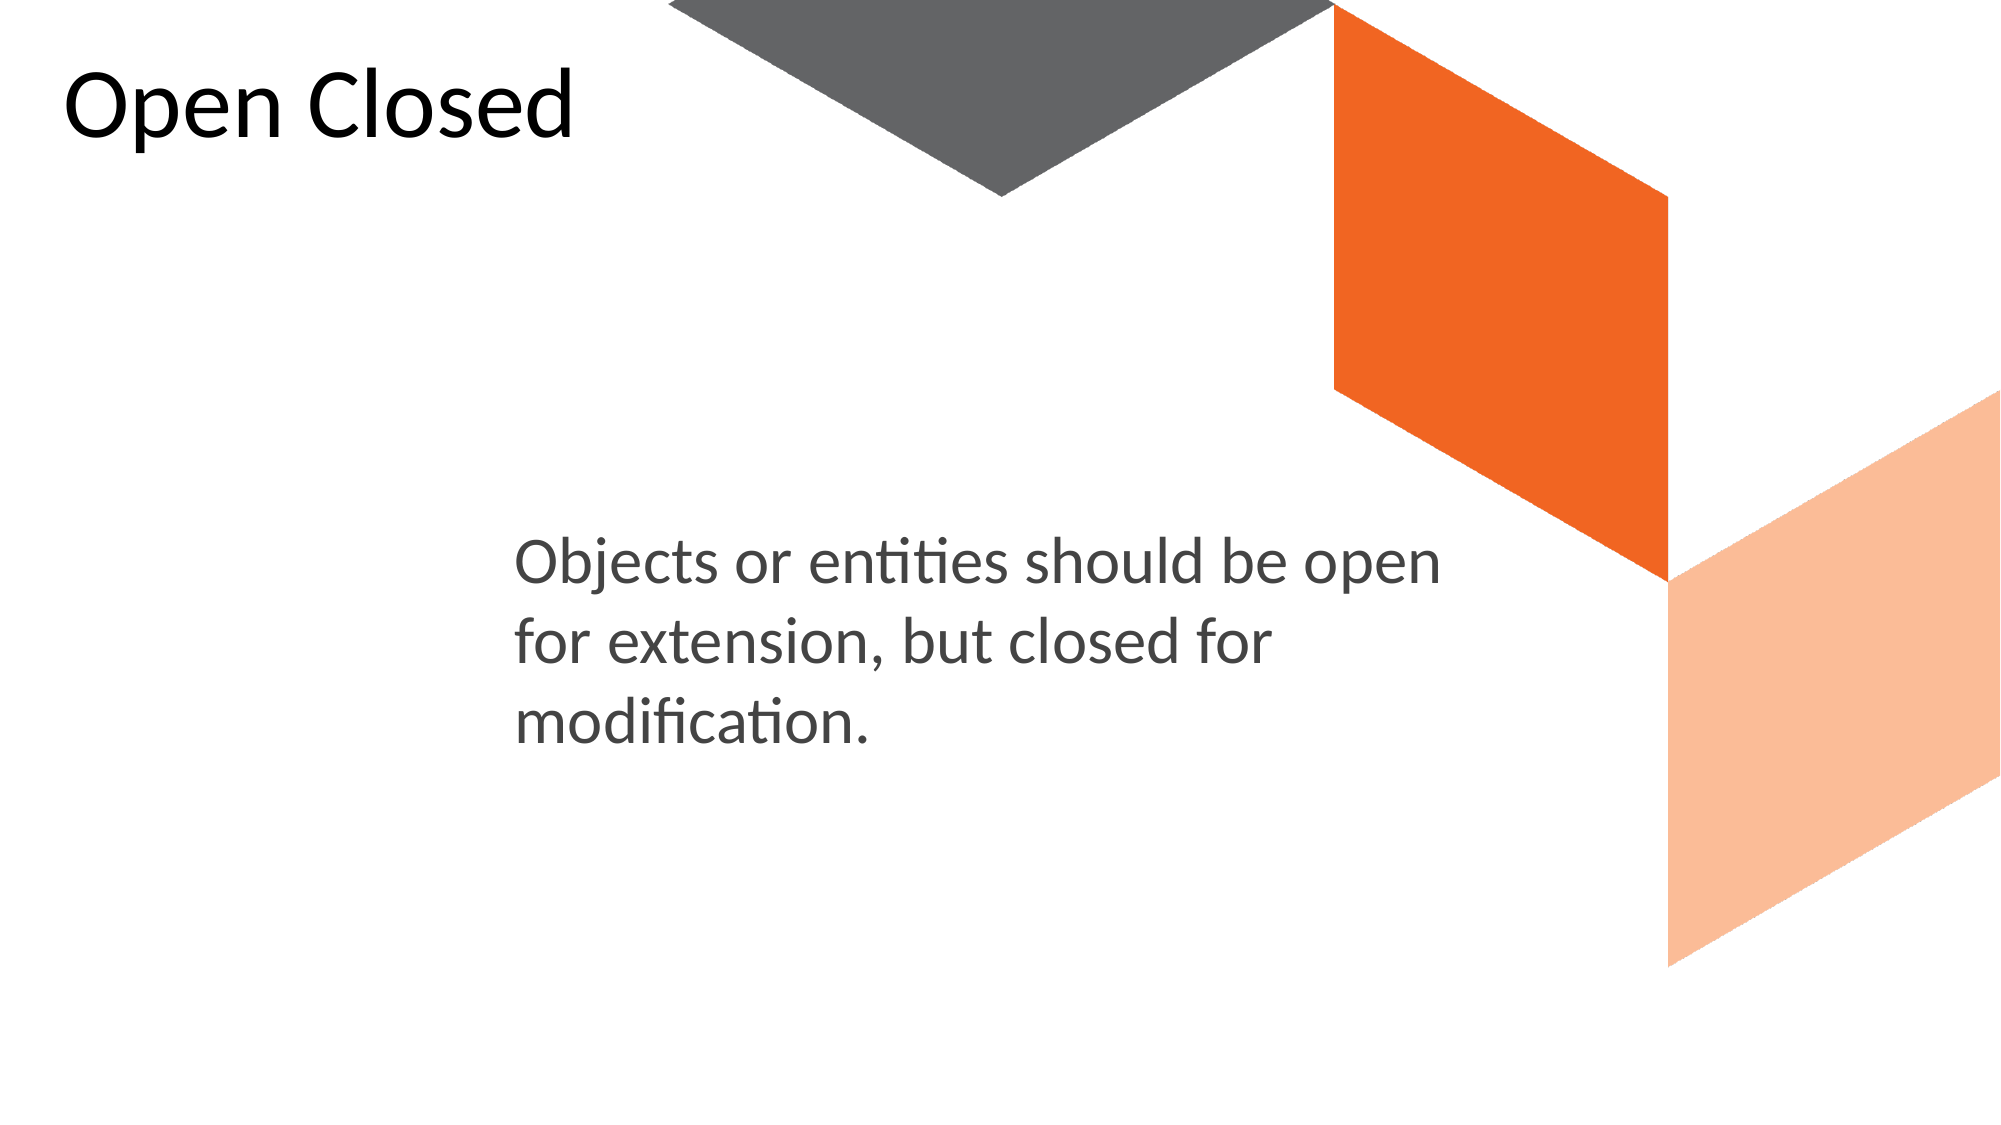

Open Closed
Objects or entities should be open for extension, but closed for modification.